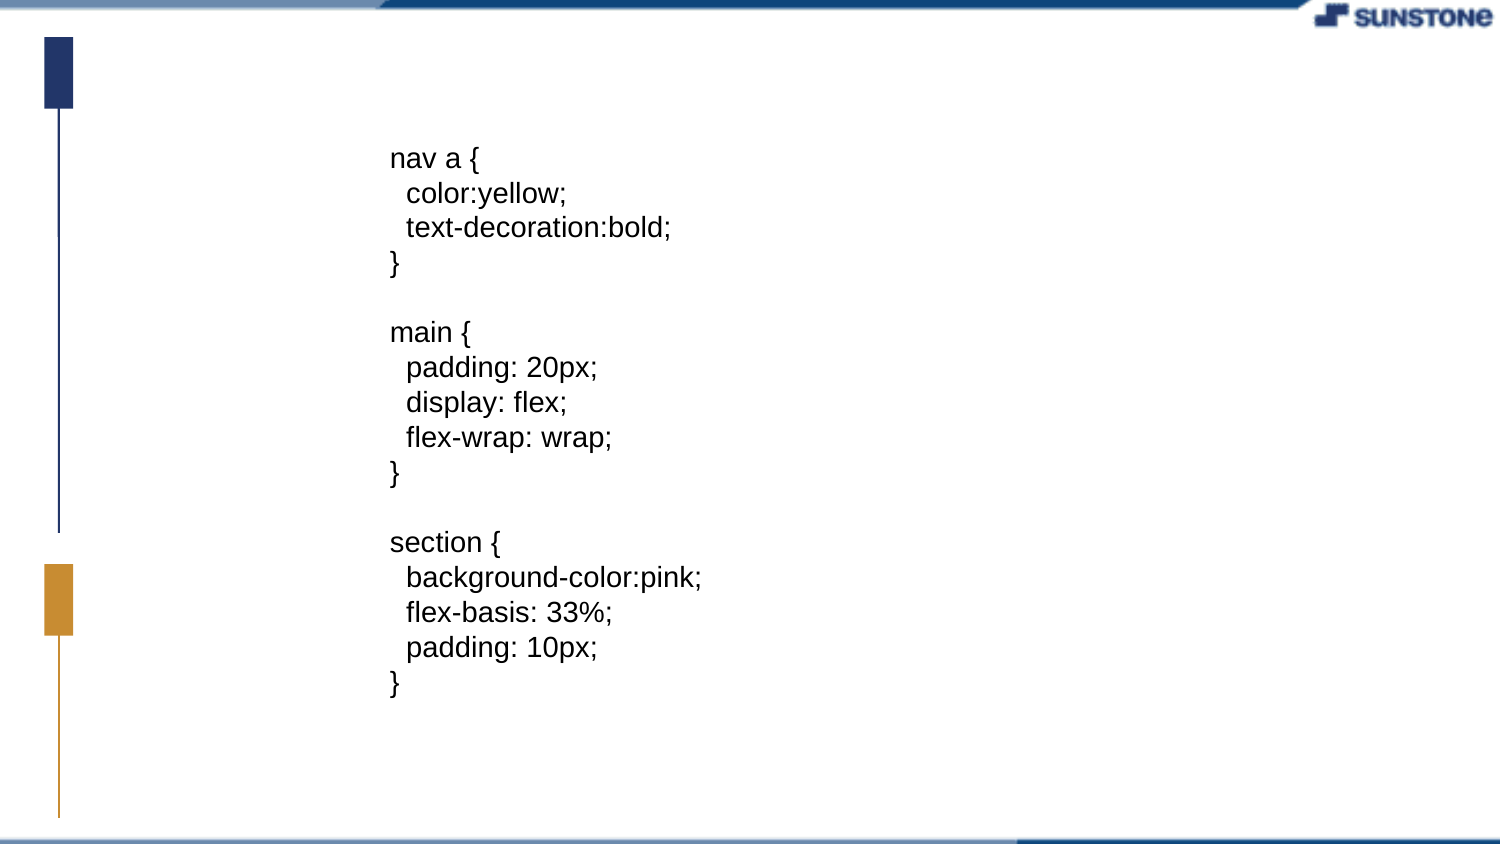

nav a {
  color:yellow;
  text-decoration:bold;
}

main {
  padding: 20px;
  display: flex;
  flex-wrap: wrap;
}

section {
  background-color:pink;
  flex-basis: 33%;
  padding: 10px;
}